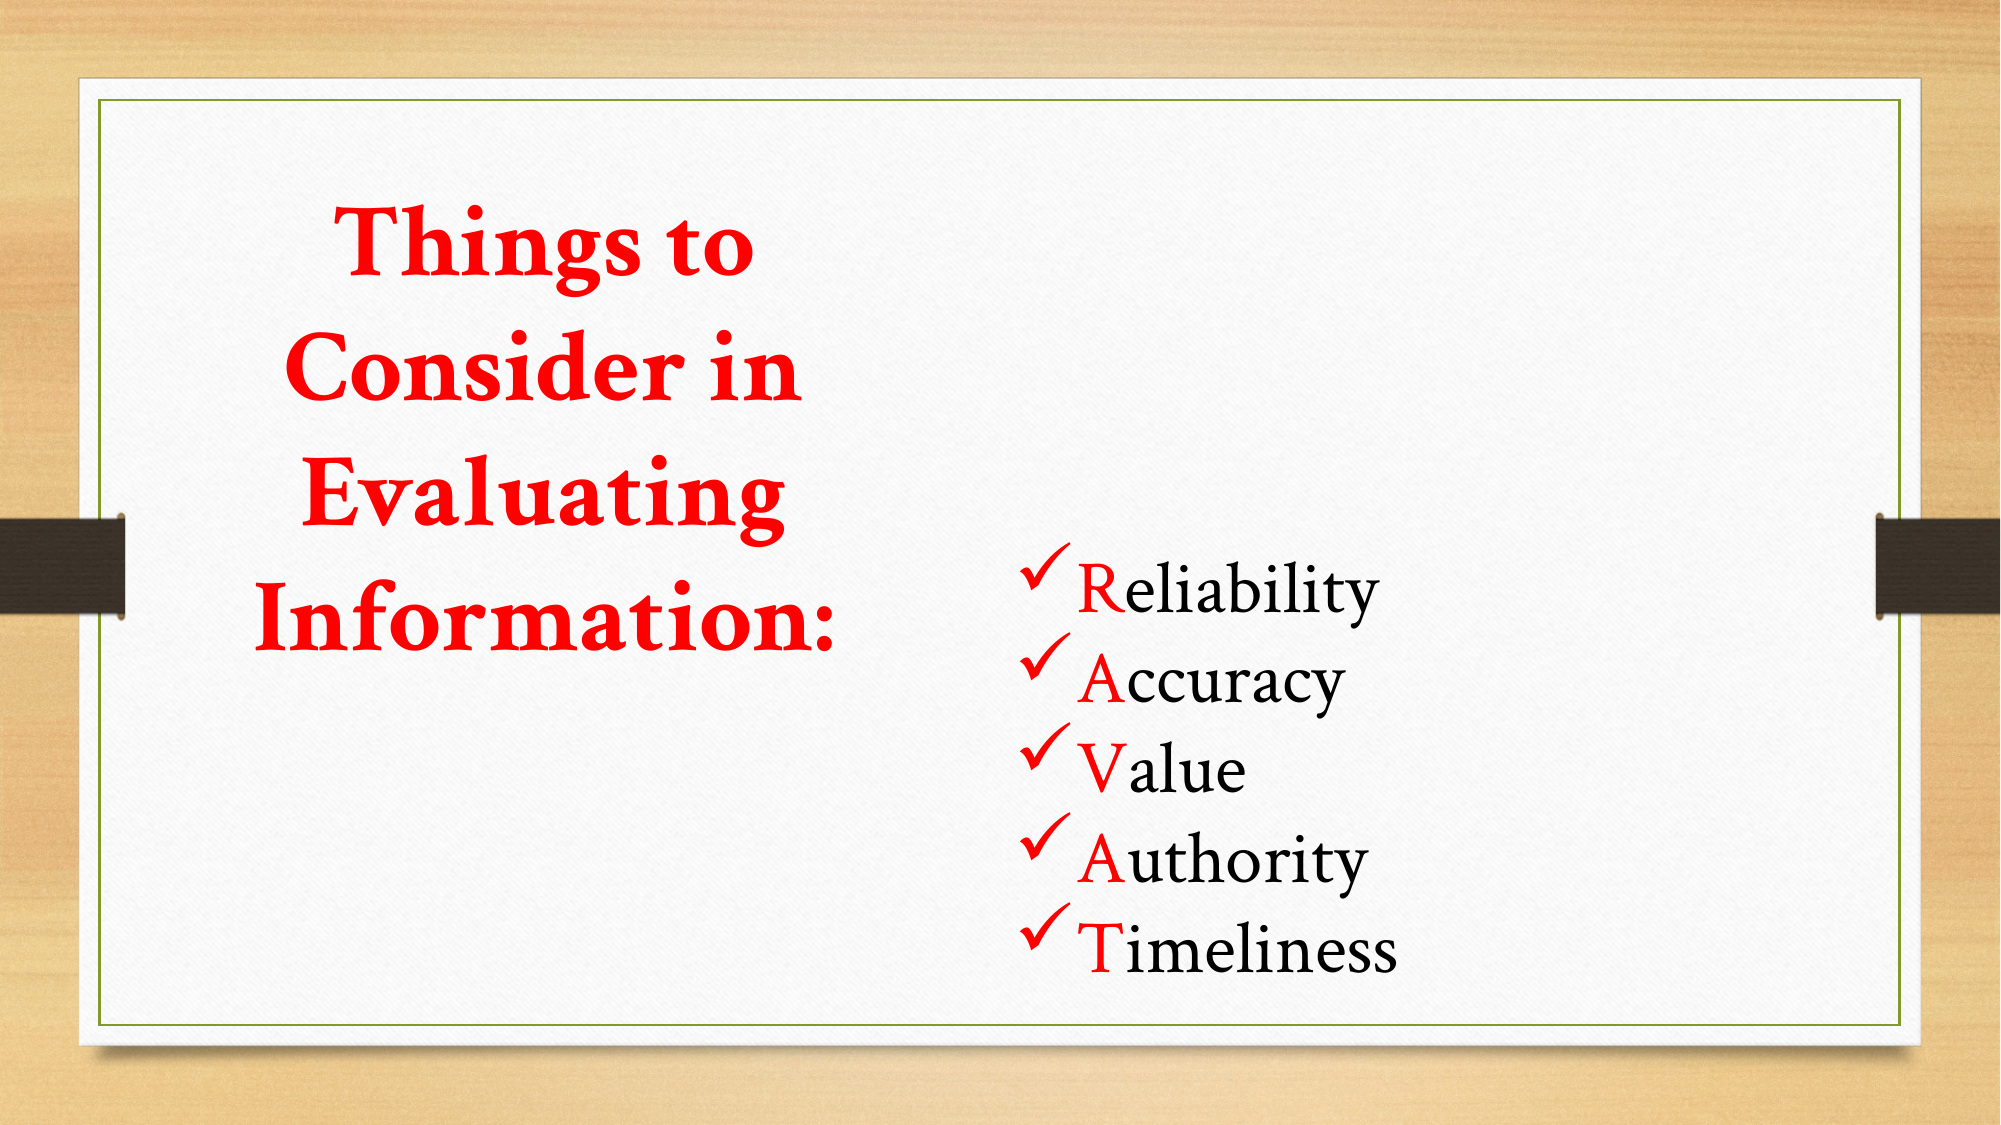

Things to Consider in Evaluating Information:
Reliability
Accuracy
Value
Authority
Timeliness